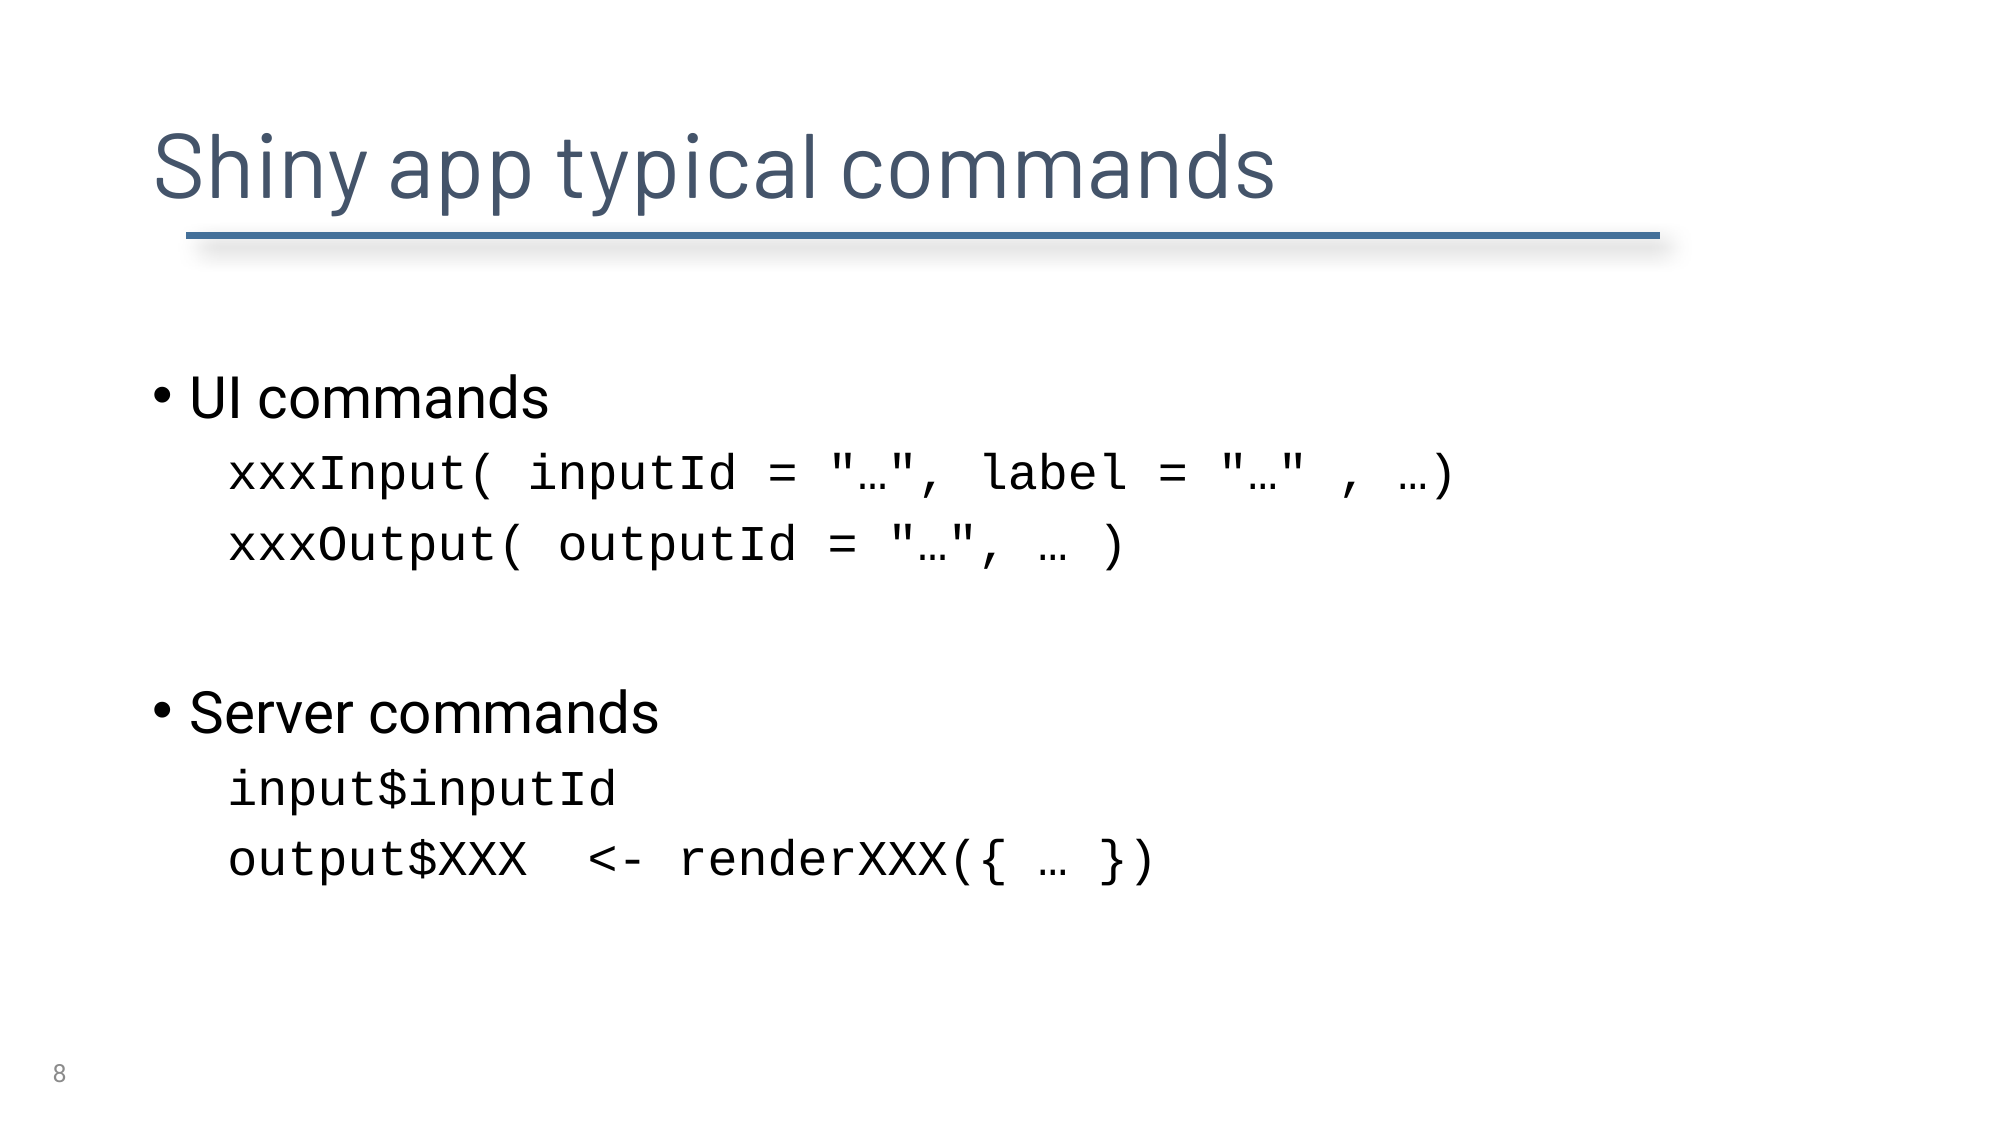

# Shiny app typical commands
UI commands
xxxInput( inputId = "…", label = "…" , …)
xxxOutput( outputId = "…", … )

Server commands
input$inputId
output$XXX  <- renderXXX({ … })

8